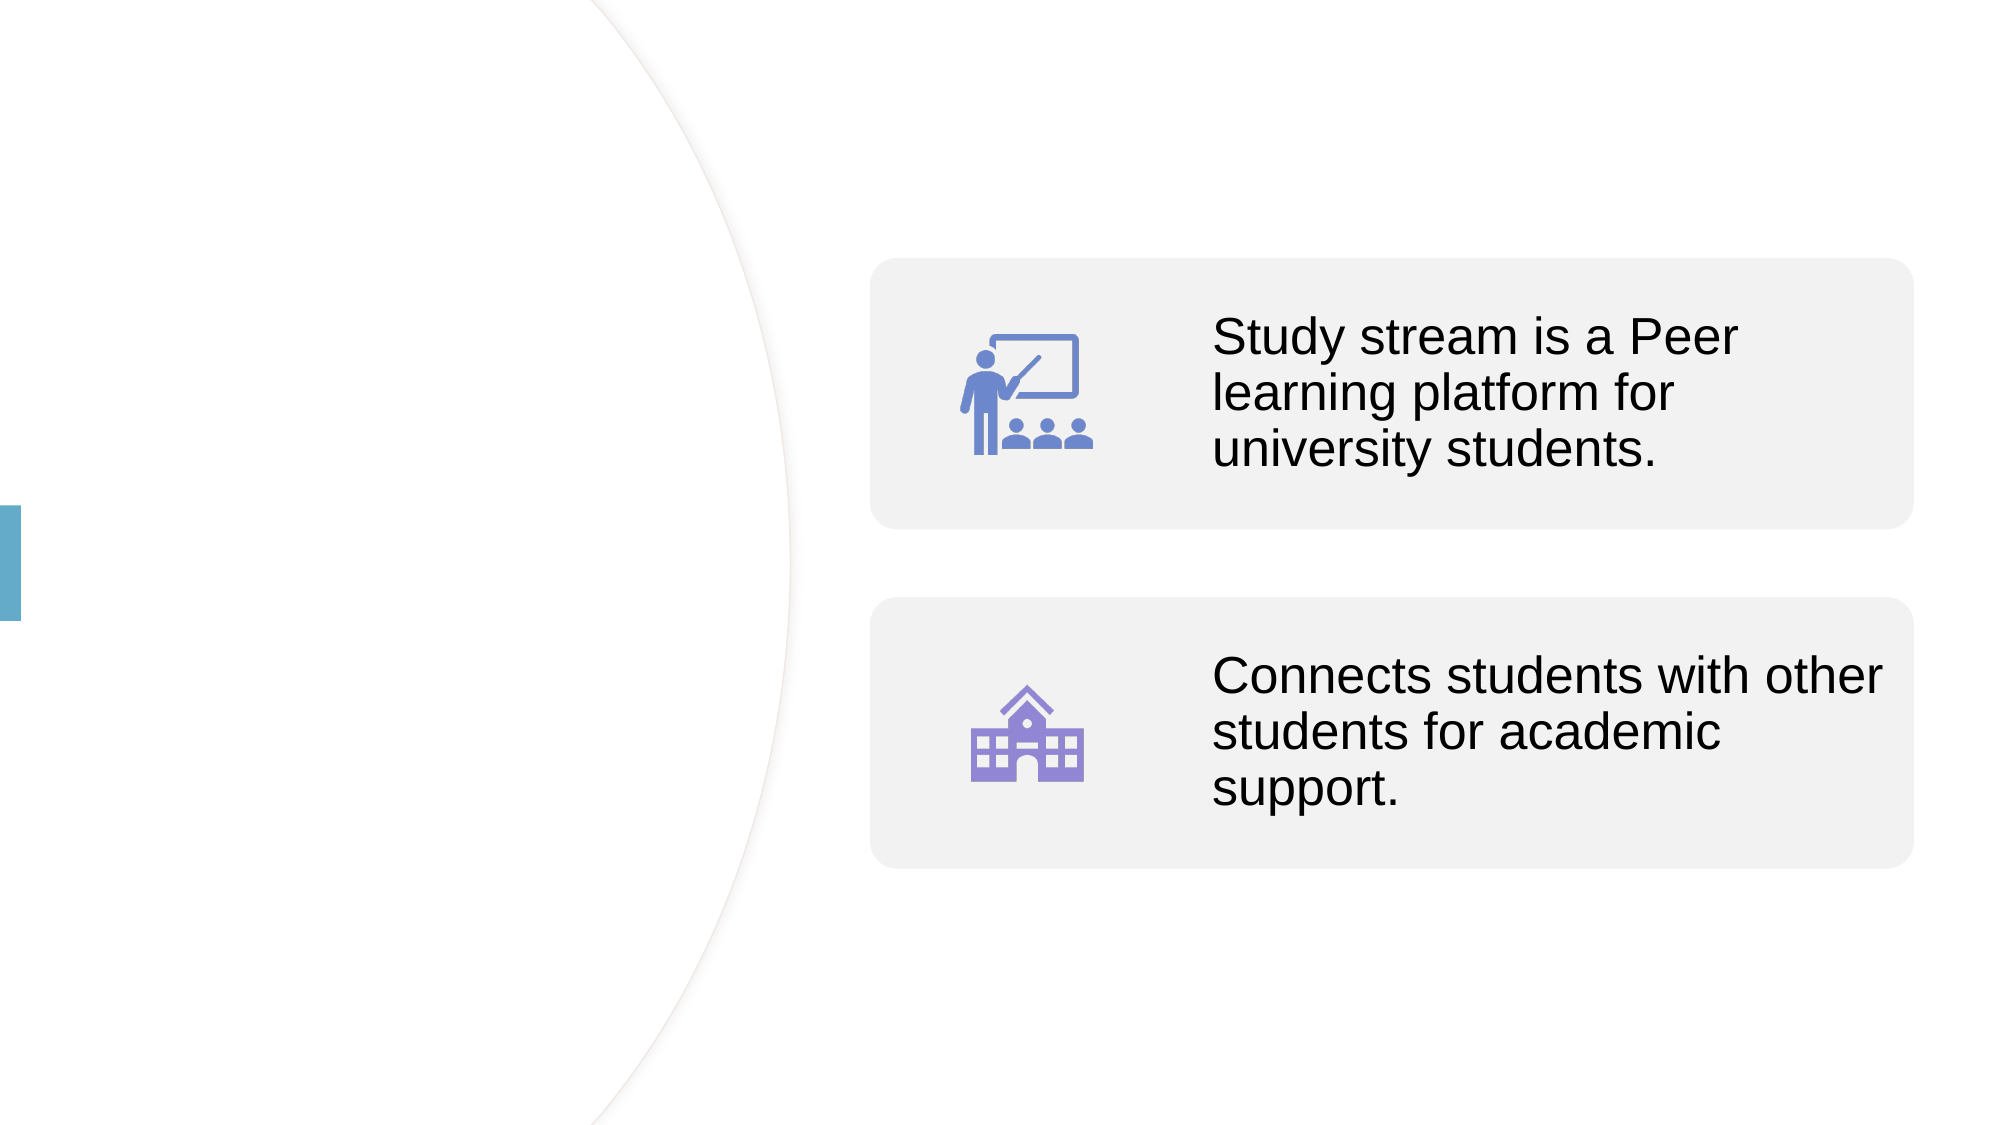

Study stream is a Peer learning platform for university students.
Connects students with other students for academic support.